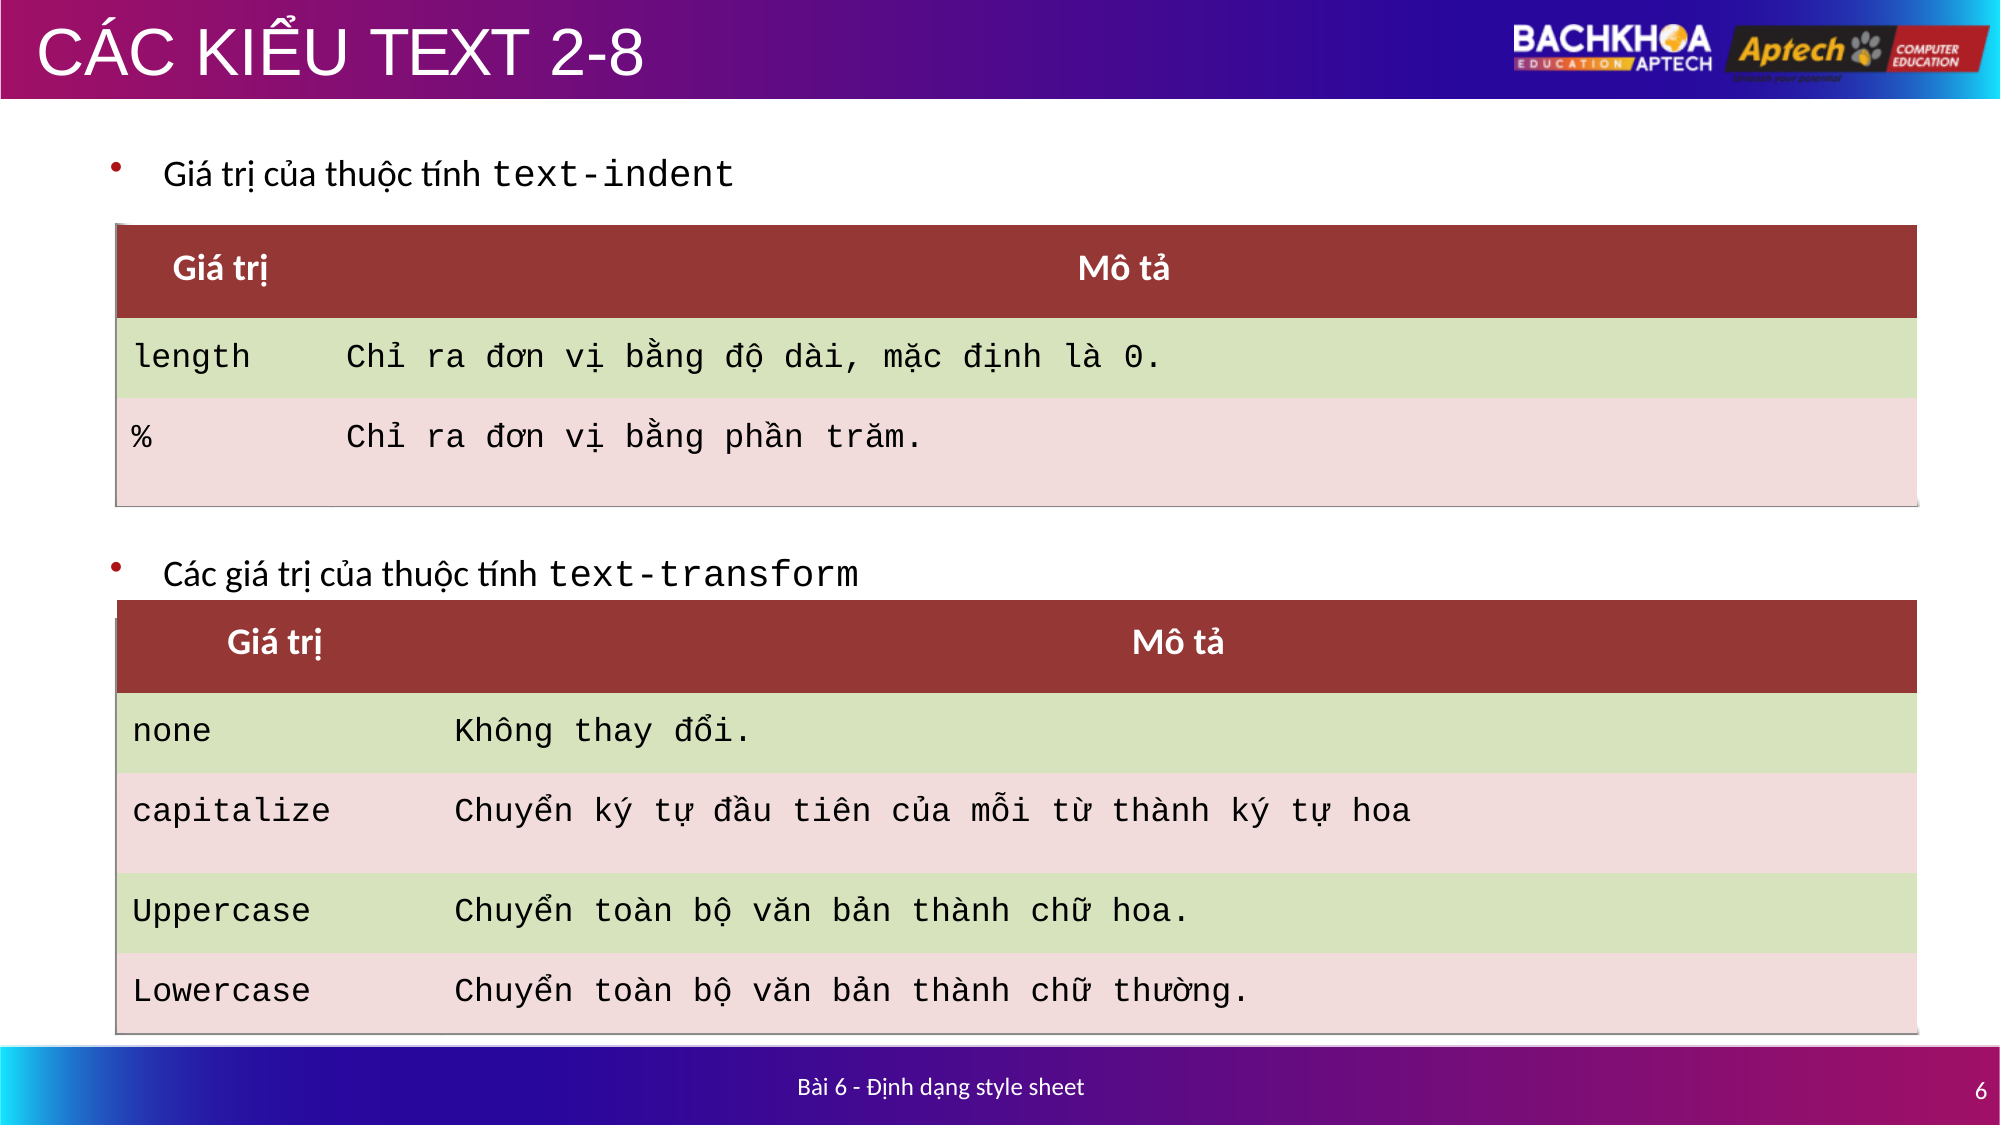

# CÁC KIỂU TEXT 2-8
Giá trị của thuộc tính text-indent

| Giá trị | Mô tả |
| --- | --- |
| length | Chỉ ra đơn vị bằng độ dài, mặc định là 0. |
| % | Chỉ ra đơn vị bằng phần trăm. |
Các giá trị của thuộc tính text-transform
| Giá trị | Mô tả |
| --- | --- |
| none | Không thay đổi. |
| capitalize | Chuyển ký tự đầu tiên của mỗi từ thành ký tự hoa |
| Uppercase | Chuyển toàn bộ văn bản thành chữ hoa. |
| Lowercase | Chuyển toàn bộ văn bản thành chữ thường. |

Bài 6 - Định dạng style sheet
6